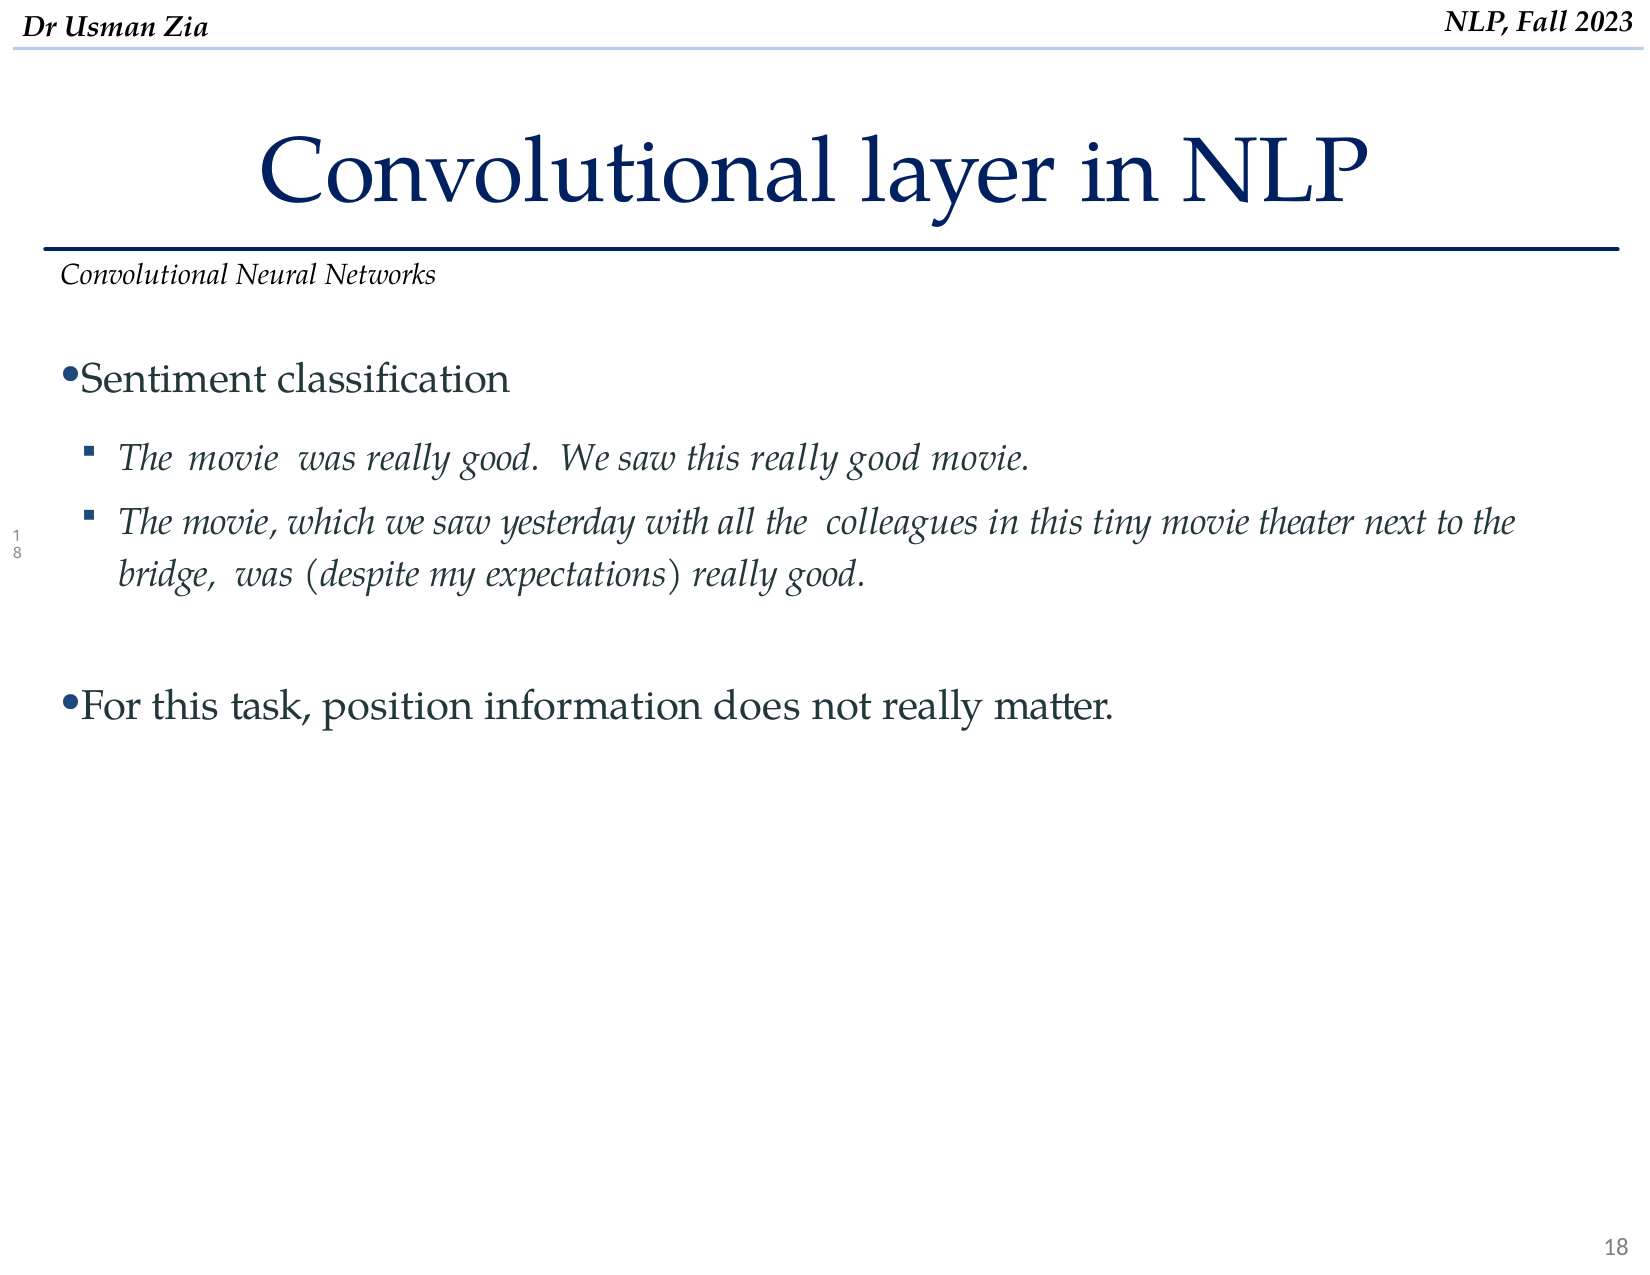

# Convolutional layer in NLP
Convolutional Neural Networks

Sentiment classification
The movie  was really good.  We saw this really good movie.
The movie, which we saw yesterday with all the  colleagues in this tiny movie theater next to the bridge,  was (despite my expectations) really good.

For this task, position information does not really matter.

18